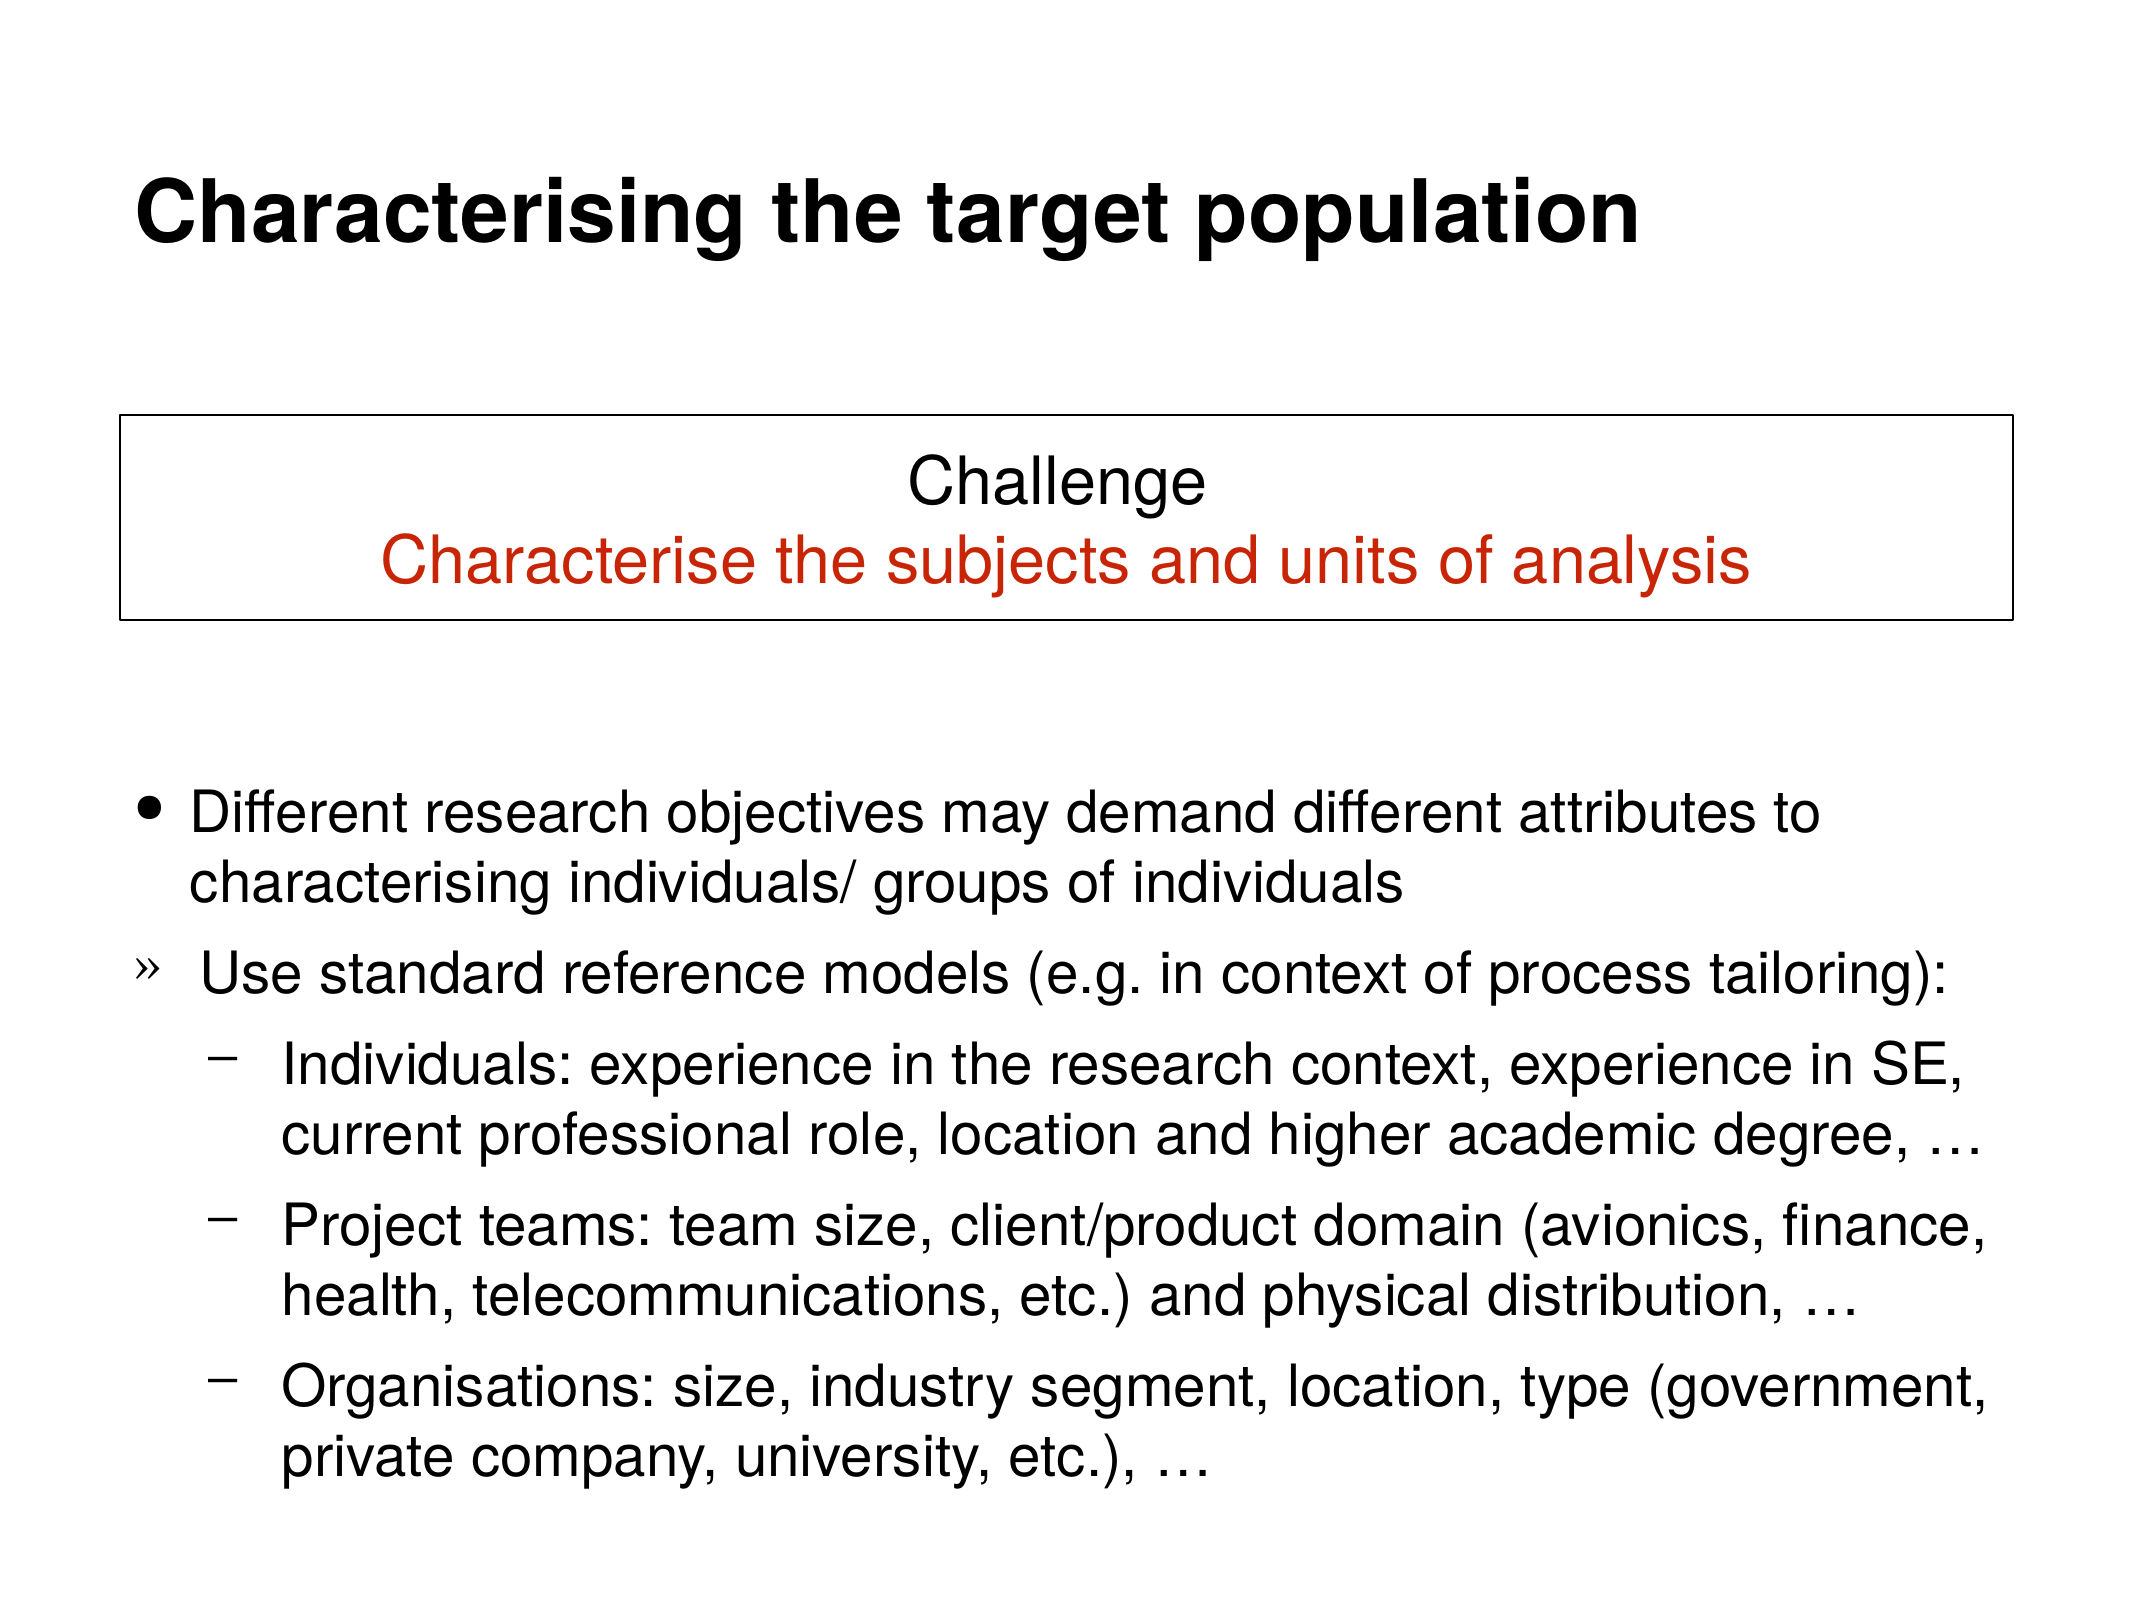

# Characterising the target population
Challenge
Characterise the subjects and units of analysis
Different research objectives may demand different attributes to characterising individuals/ groups of individuals
Use standard reference models (e.g. in context of process tailoring):
Individuals: experience in the research context, experience in SE, current professional role, location and higher academic degree, …
Project teams: team size, client/product domain (avionics, finance, health, telecommunications, etc.) and physical distribution, …
Organisations: size, industry segment, location, type (government, private company, university, etc.), …